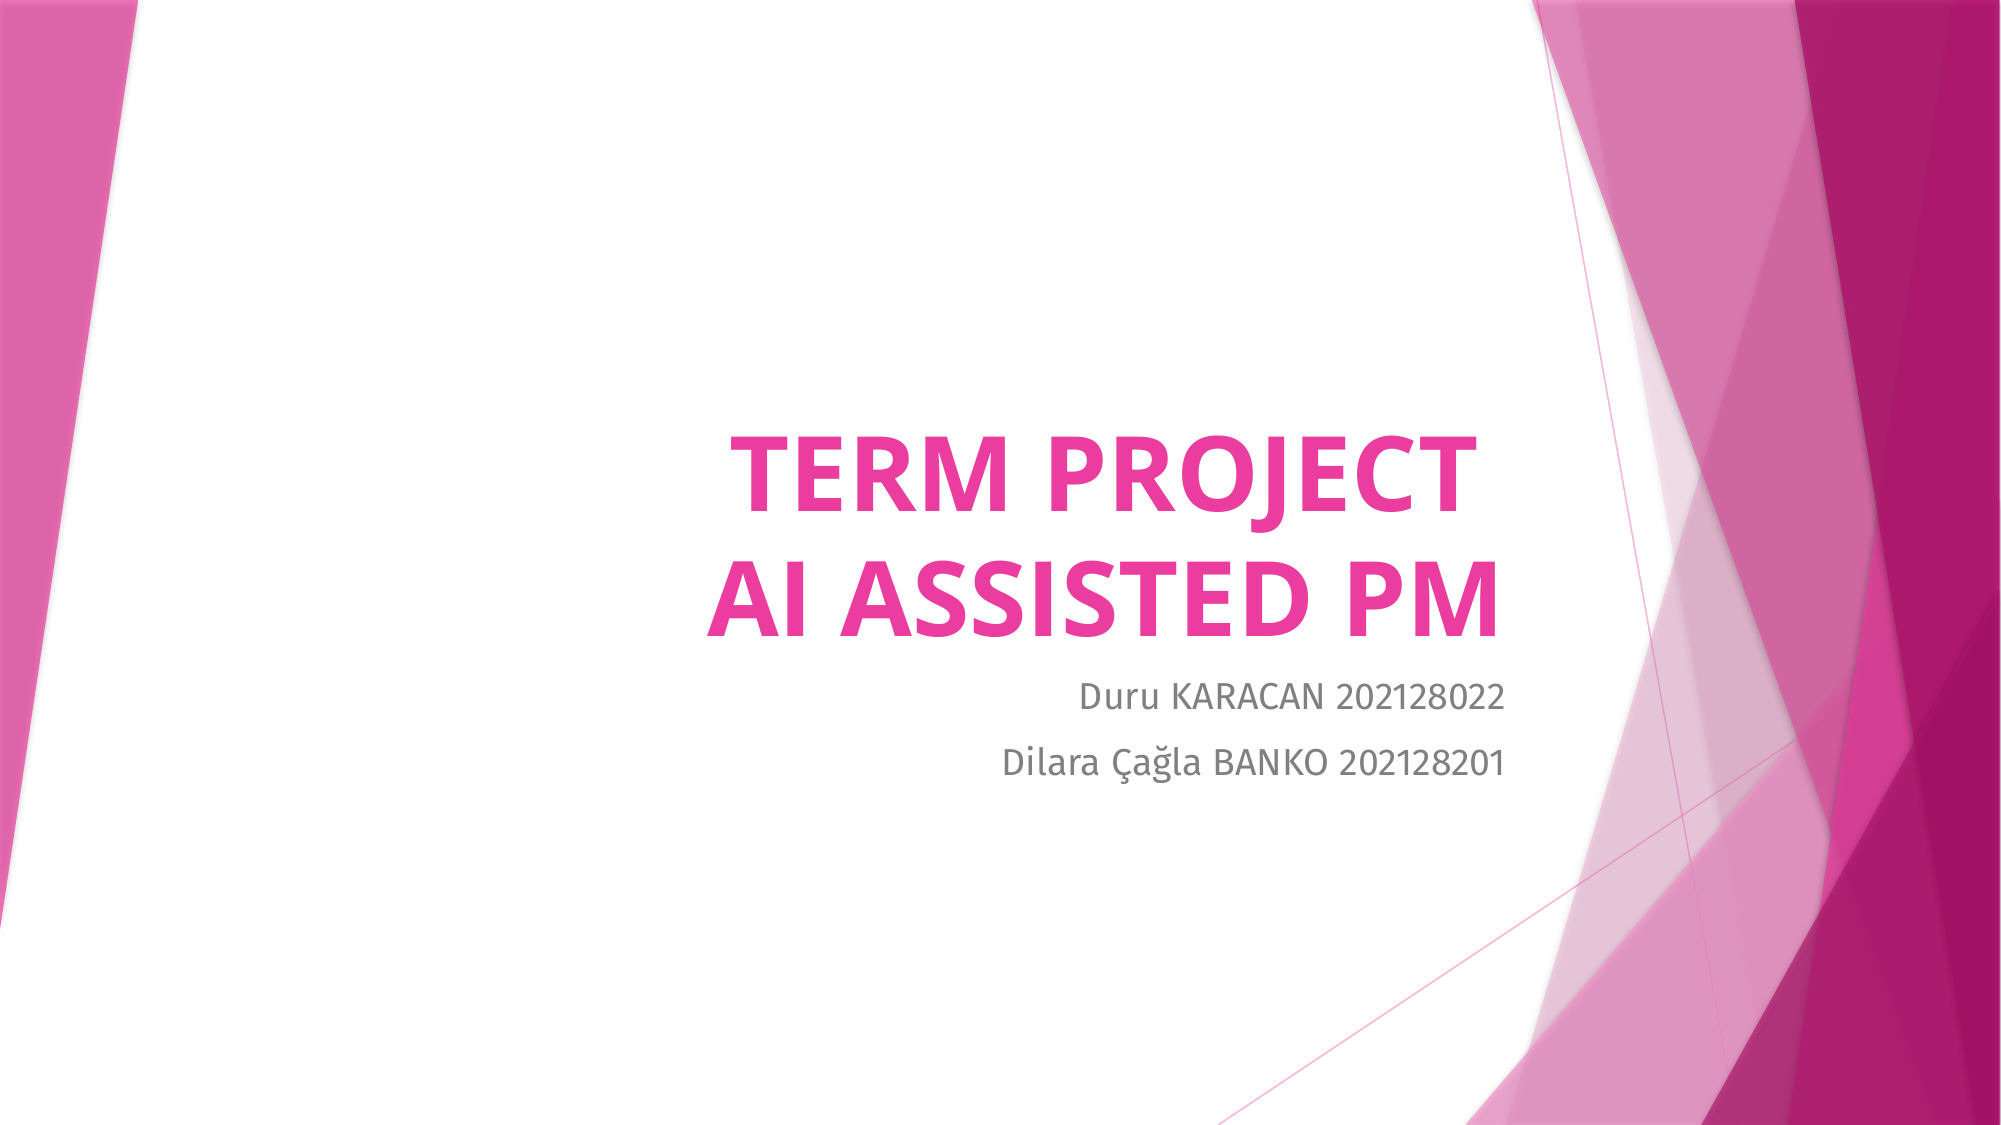

# TERM PROJECT AI ASSISTED PM
Duru KARACAN 202128022
Dilara Çağla BANKO 202128201